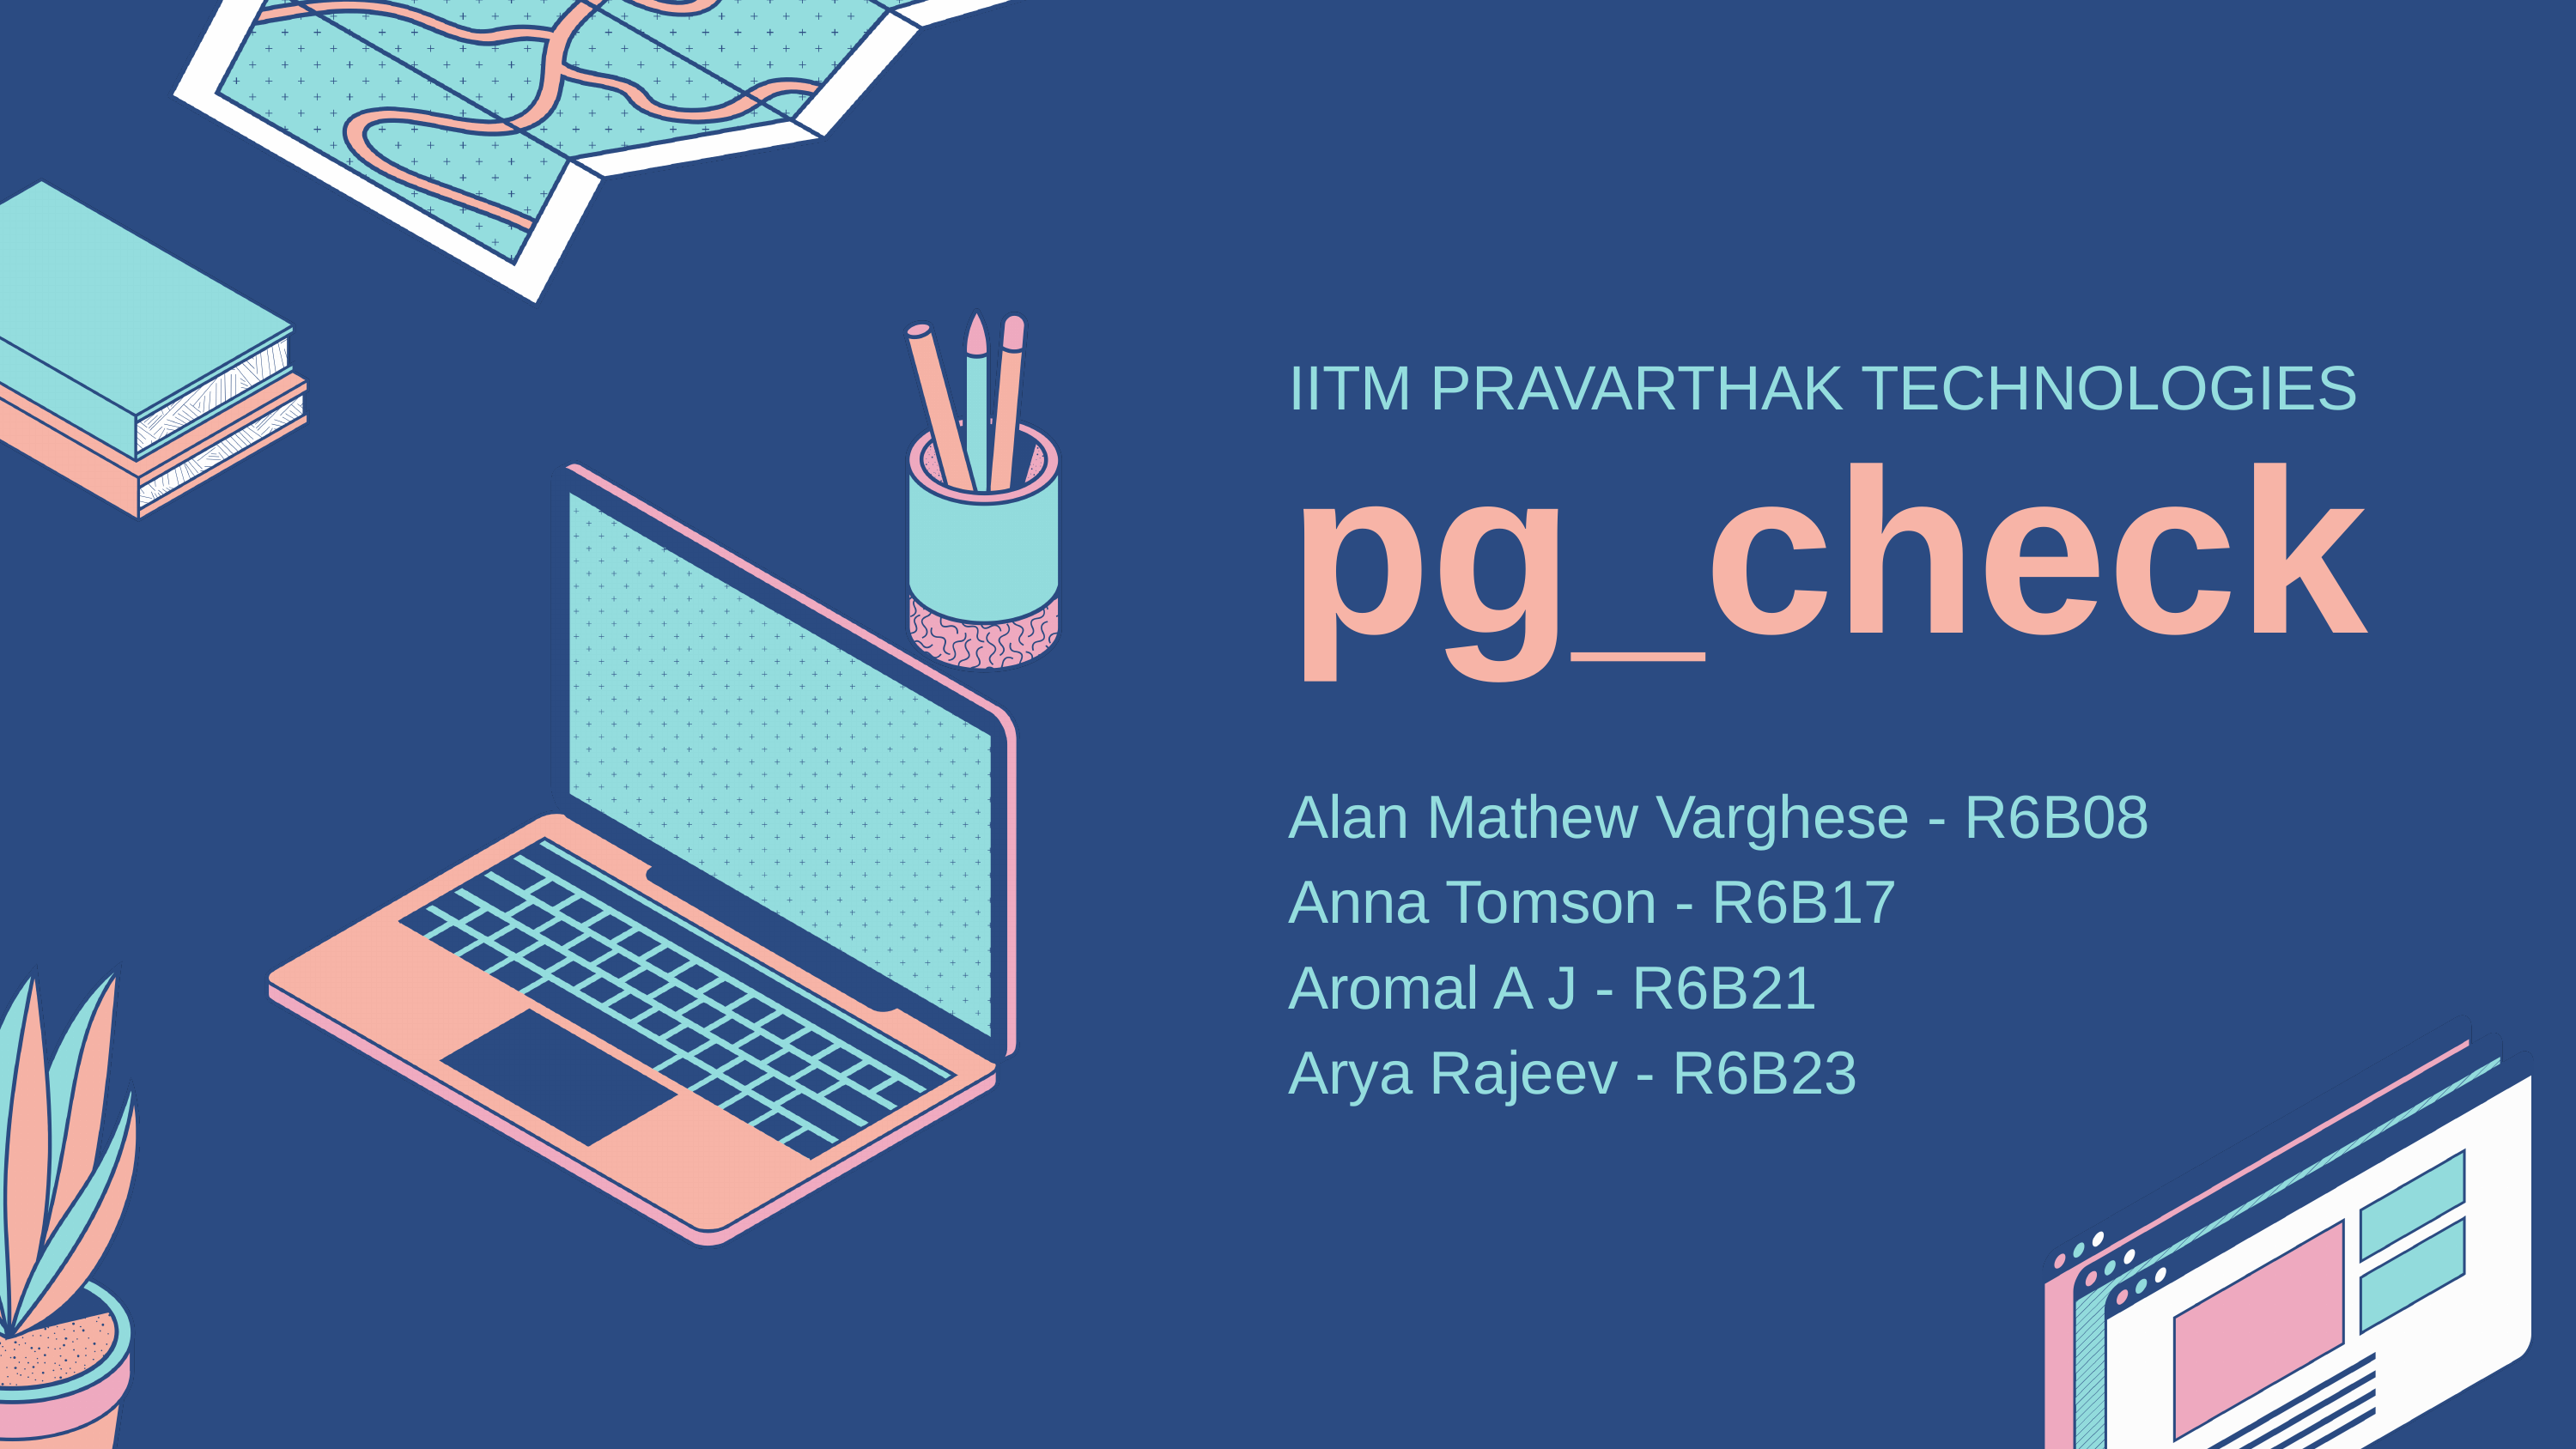

IITM PRAVARTHAK TECHNOLOGIES
pg_check

Alan Mathew Varghese - R6B08
Anna Tomson - R6B17
Aromal A J - R6B21
Arya Rajeev - R6B23